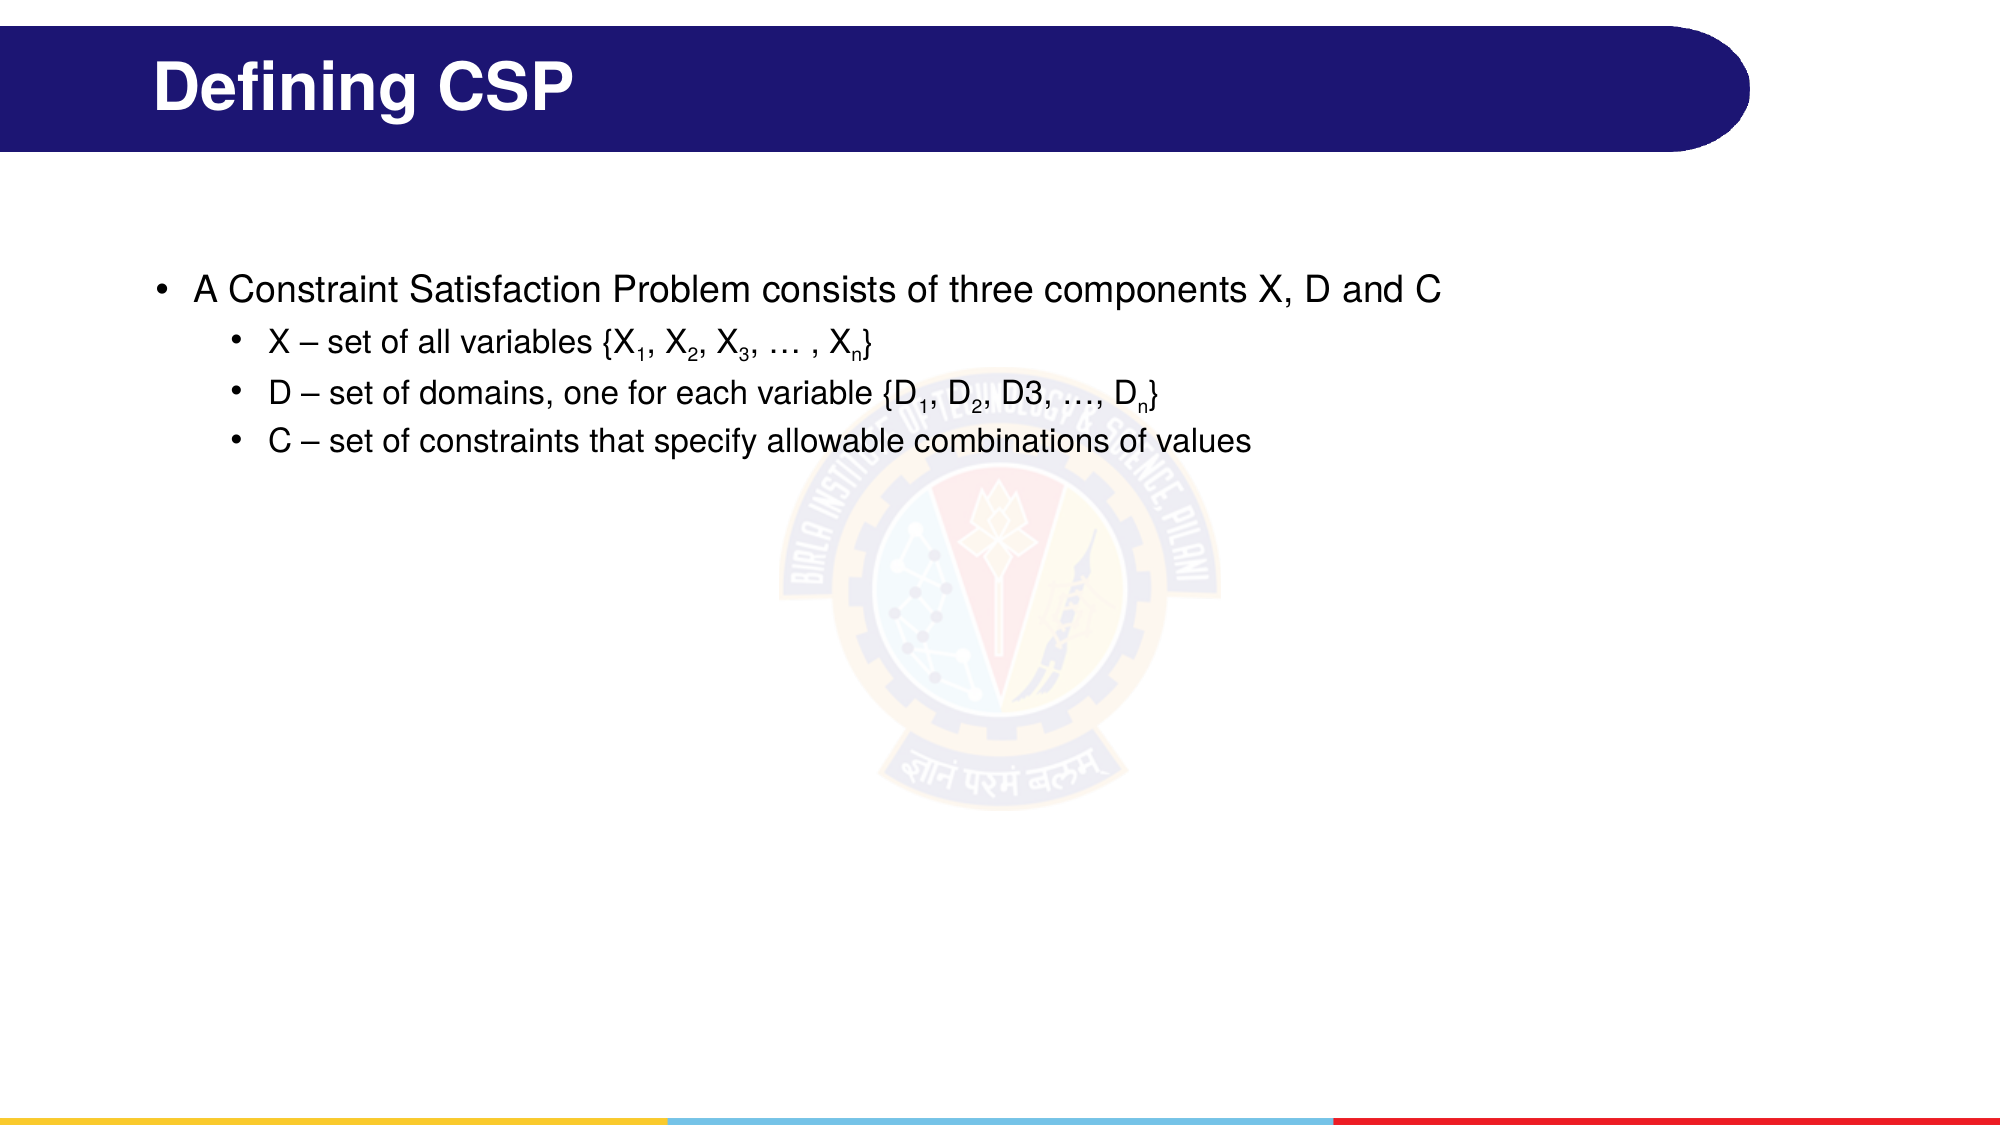

# Defining CSP

A Constraint Satisfaction Problem consists of three components X, D and C
X – set of all variables {X1, X2, X3, … , Xn}
D – set of domains, one for each variable {D1, D2, D3, …, Dn}
C – set of constraints that specify allowable combinations of values